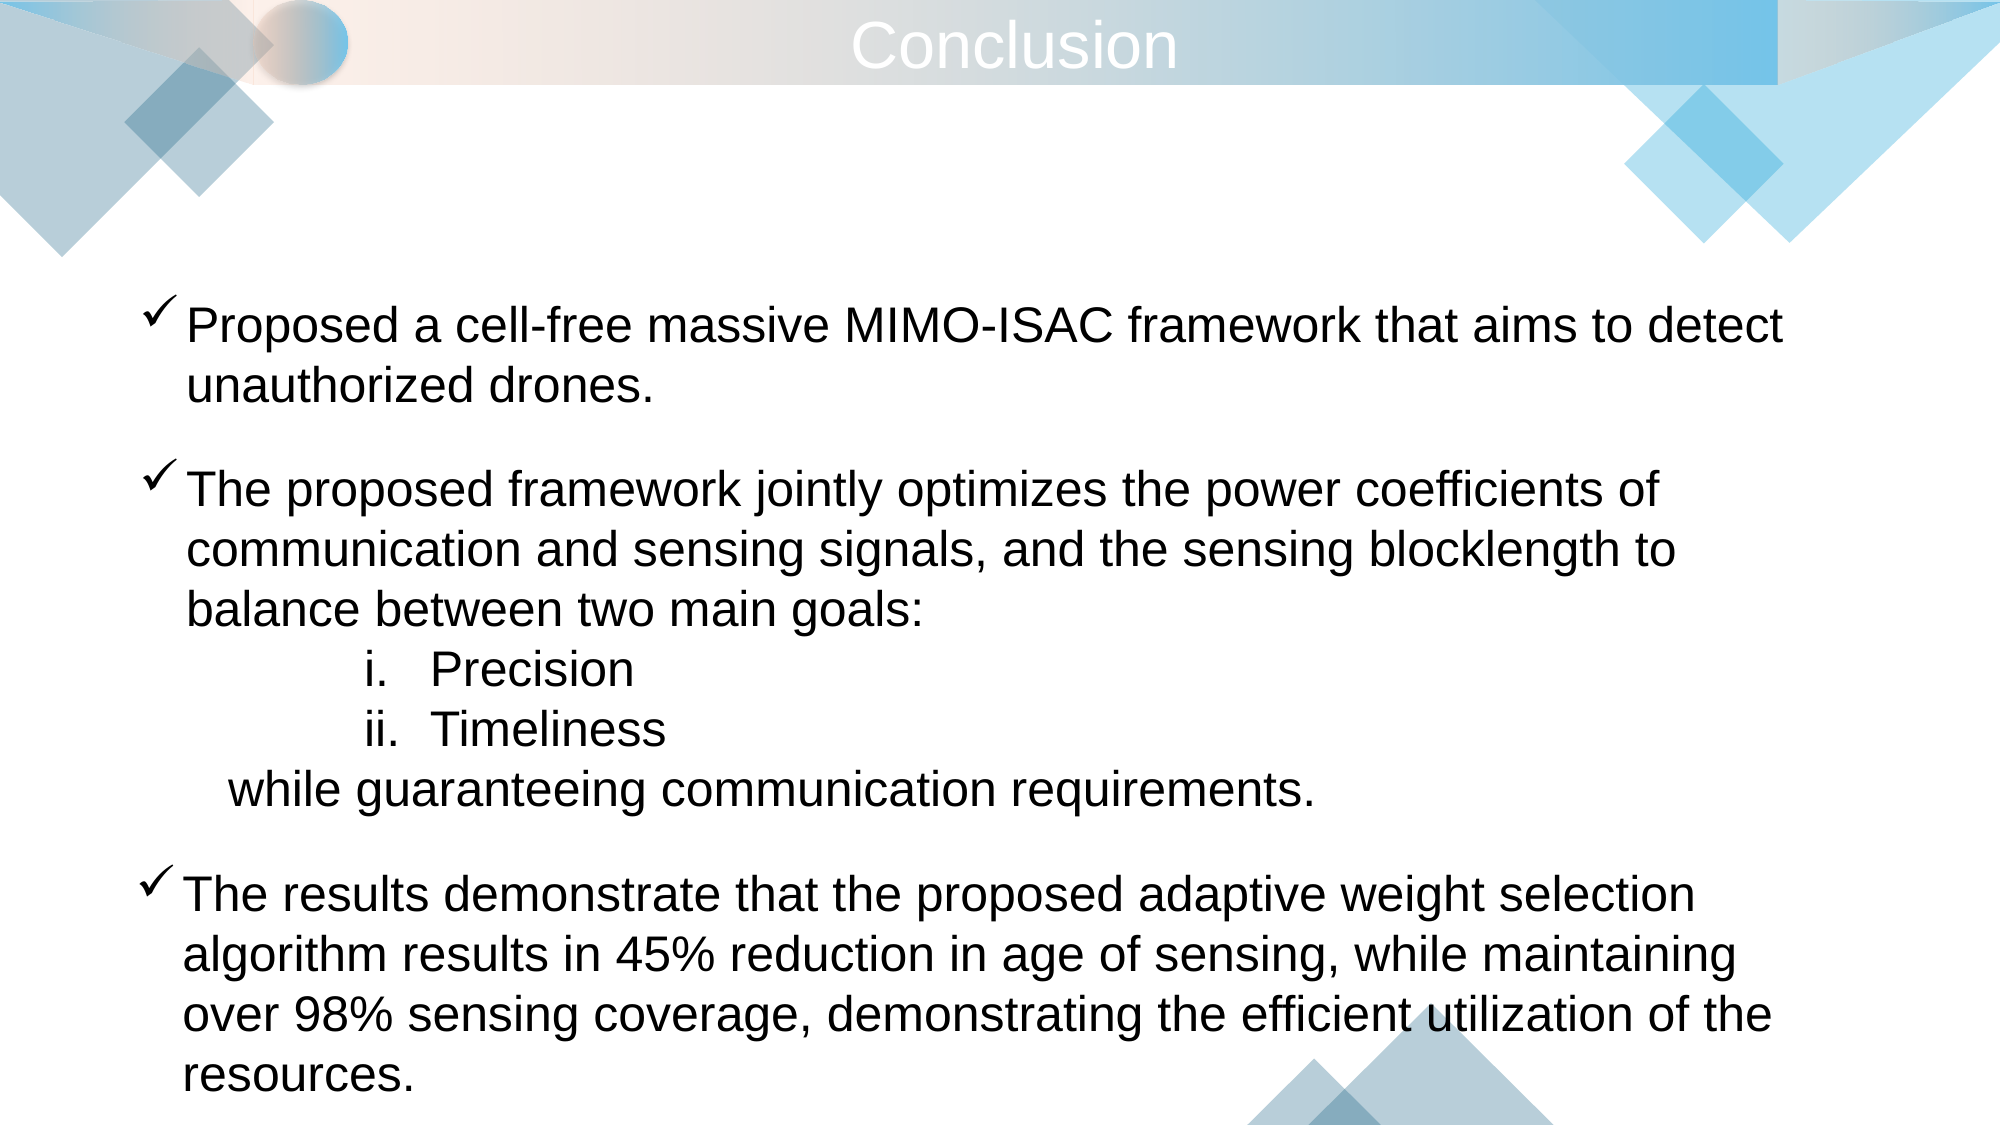

Conclusion

Proposed a cell-free massive MIMO-ISAC framework that aims to detect unauthorized drones.
The proposed framework jointly optimizes the power coefficients of communication and sensing signals, and the sensing blocklength to balance between two main goals:
Precision
Timeliness
 while guaranteeing communication requirements.
The results demonstrate that the proposed adaptive weight selection algorithm results in 45% reduction in age of sensing, while maintaining over 98% sensing coverage, demonstrating the efficient utilization of the resources.